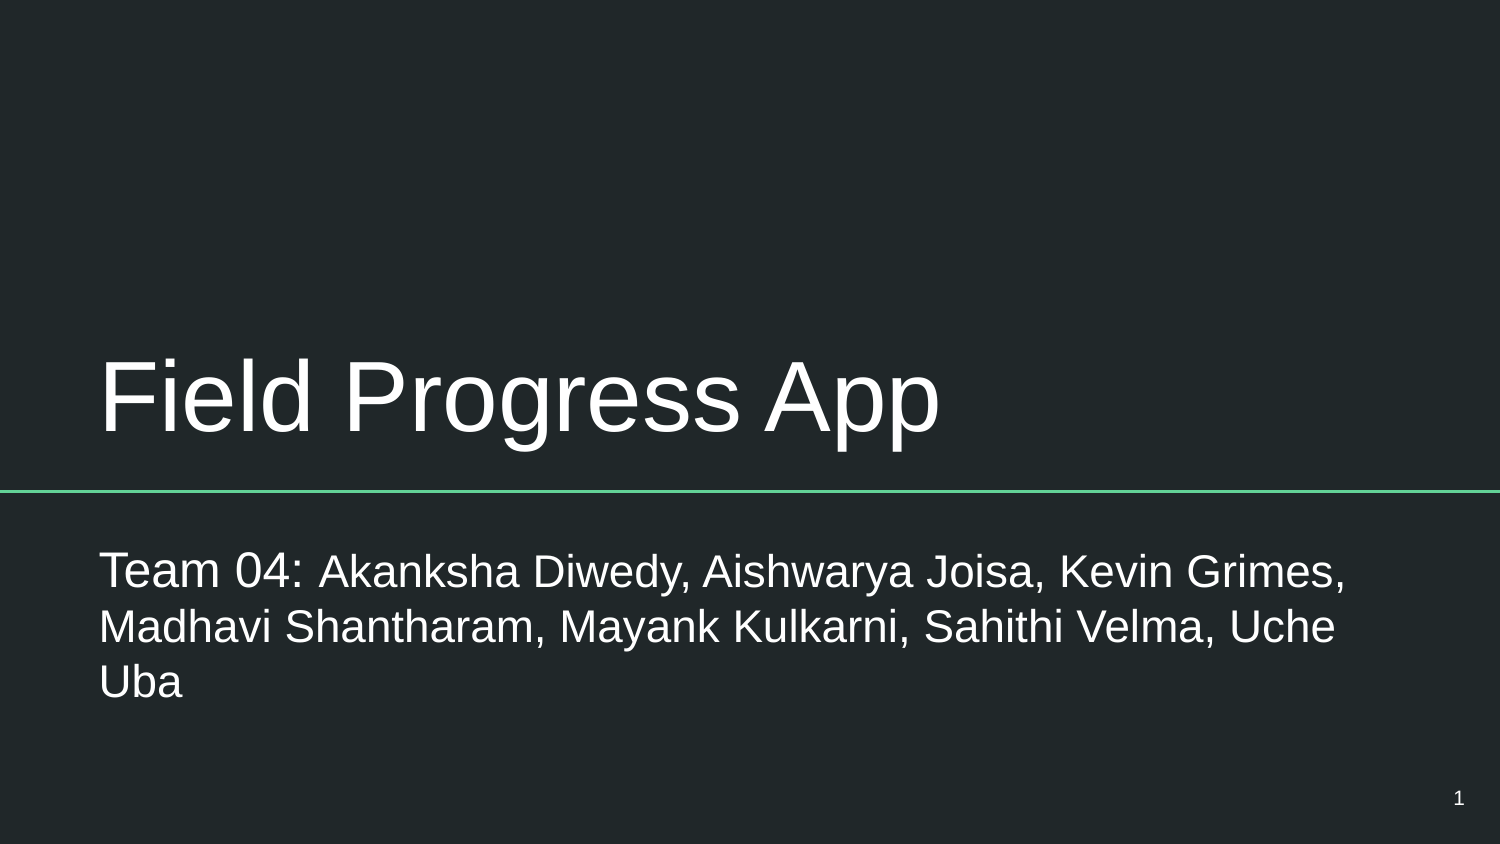

# Field Progress App
Team 04: Akanksha Diwedy, Aishwarya Joisa, Kevin Grimes, Madhavi Shantharam, Mayank Kulkarni, Sahithi Velma, Uche Uba
1